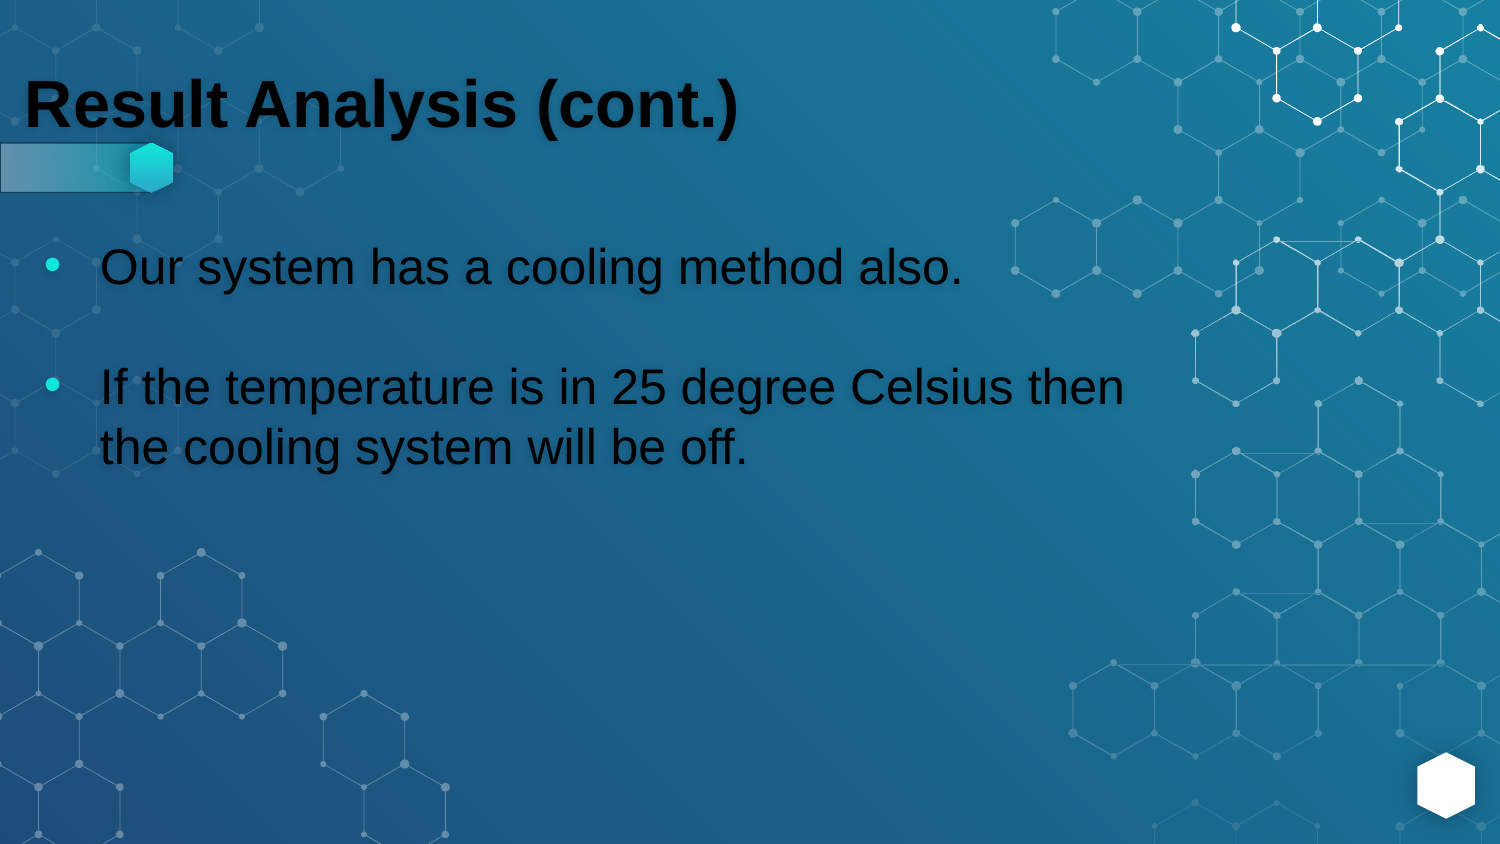

# Result Analysis (cont.)
Our system has a cooling method also.

If the temperature is in 25 degree Celsius then the cooling system will be off.